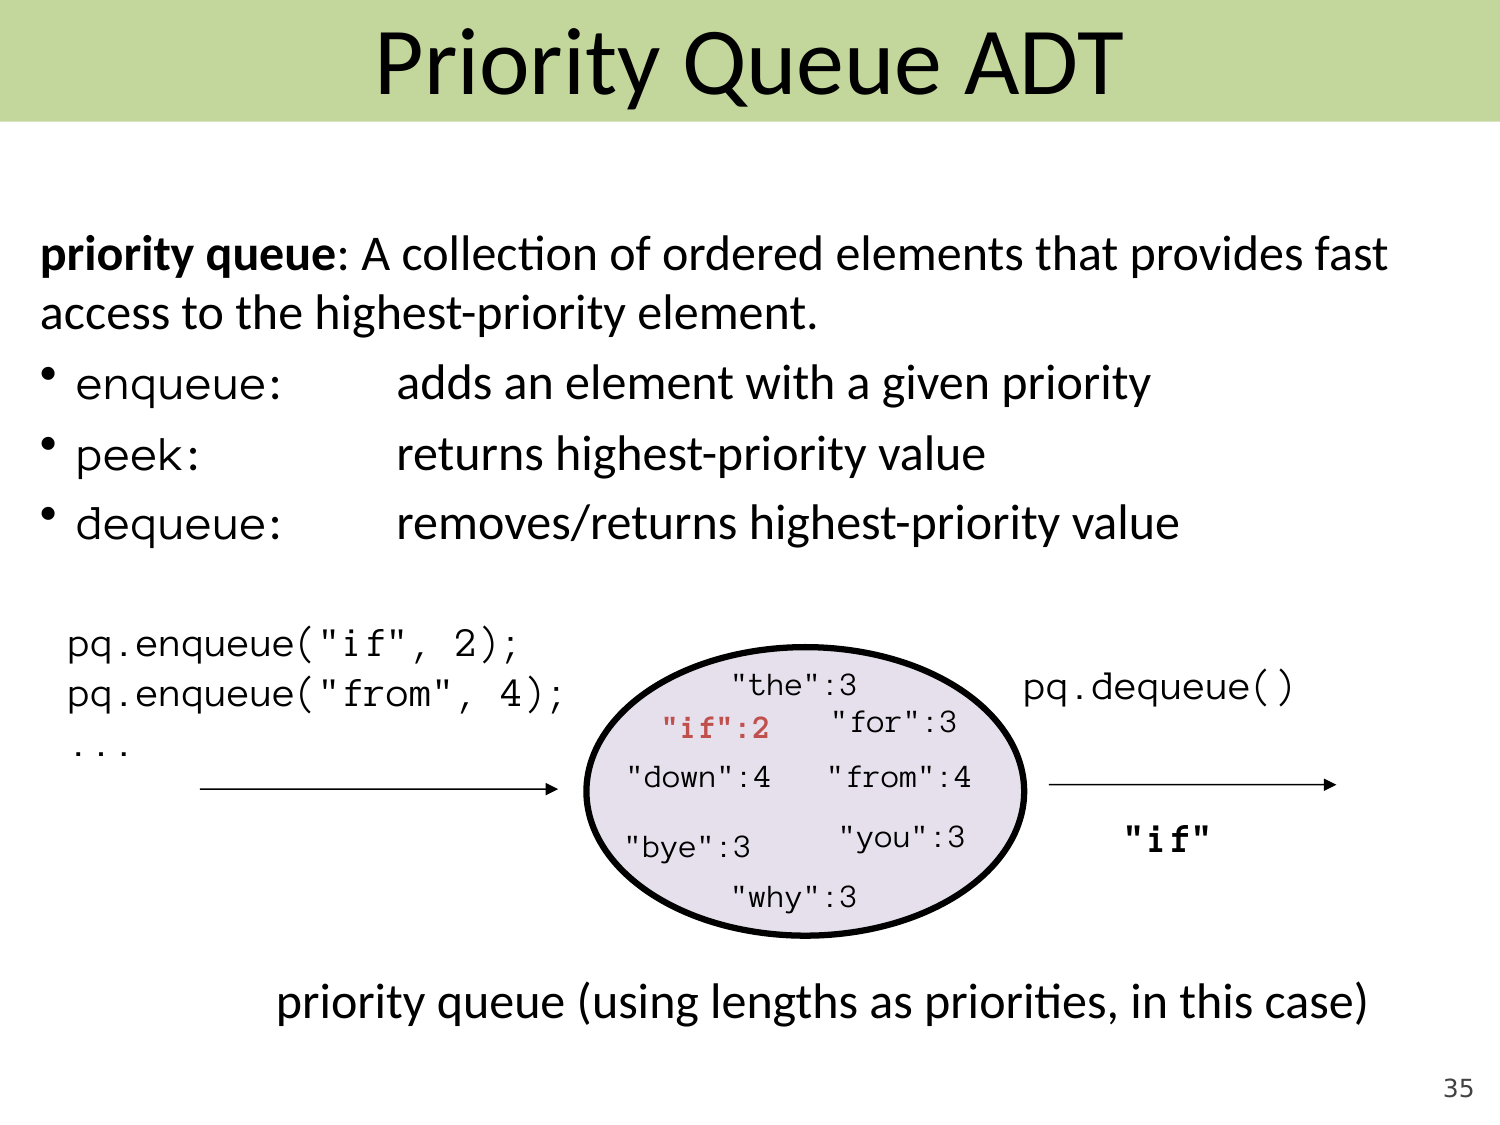

# Priority Queue ADT
priority queue: A collection of ordered elements that provides fast access to the highest-priority element.
enqueue: 	adds an element with a given priority
peek:  	returns highest-priority value
dequeue:  	removes/returns highest-priority value
pq.enqueue("if", 2);
pq.enqueue("from", 4);
...

pq.dequeue()
"the":3
"for":3
"if":2

"down":4
"from":4

"if"
"you":3
"bye":3
"why":3
priority queue (using lengths as priorities, in this case)